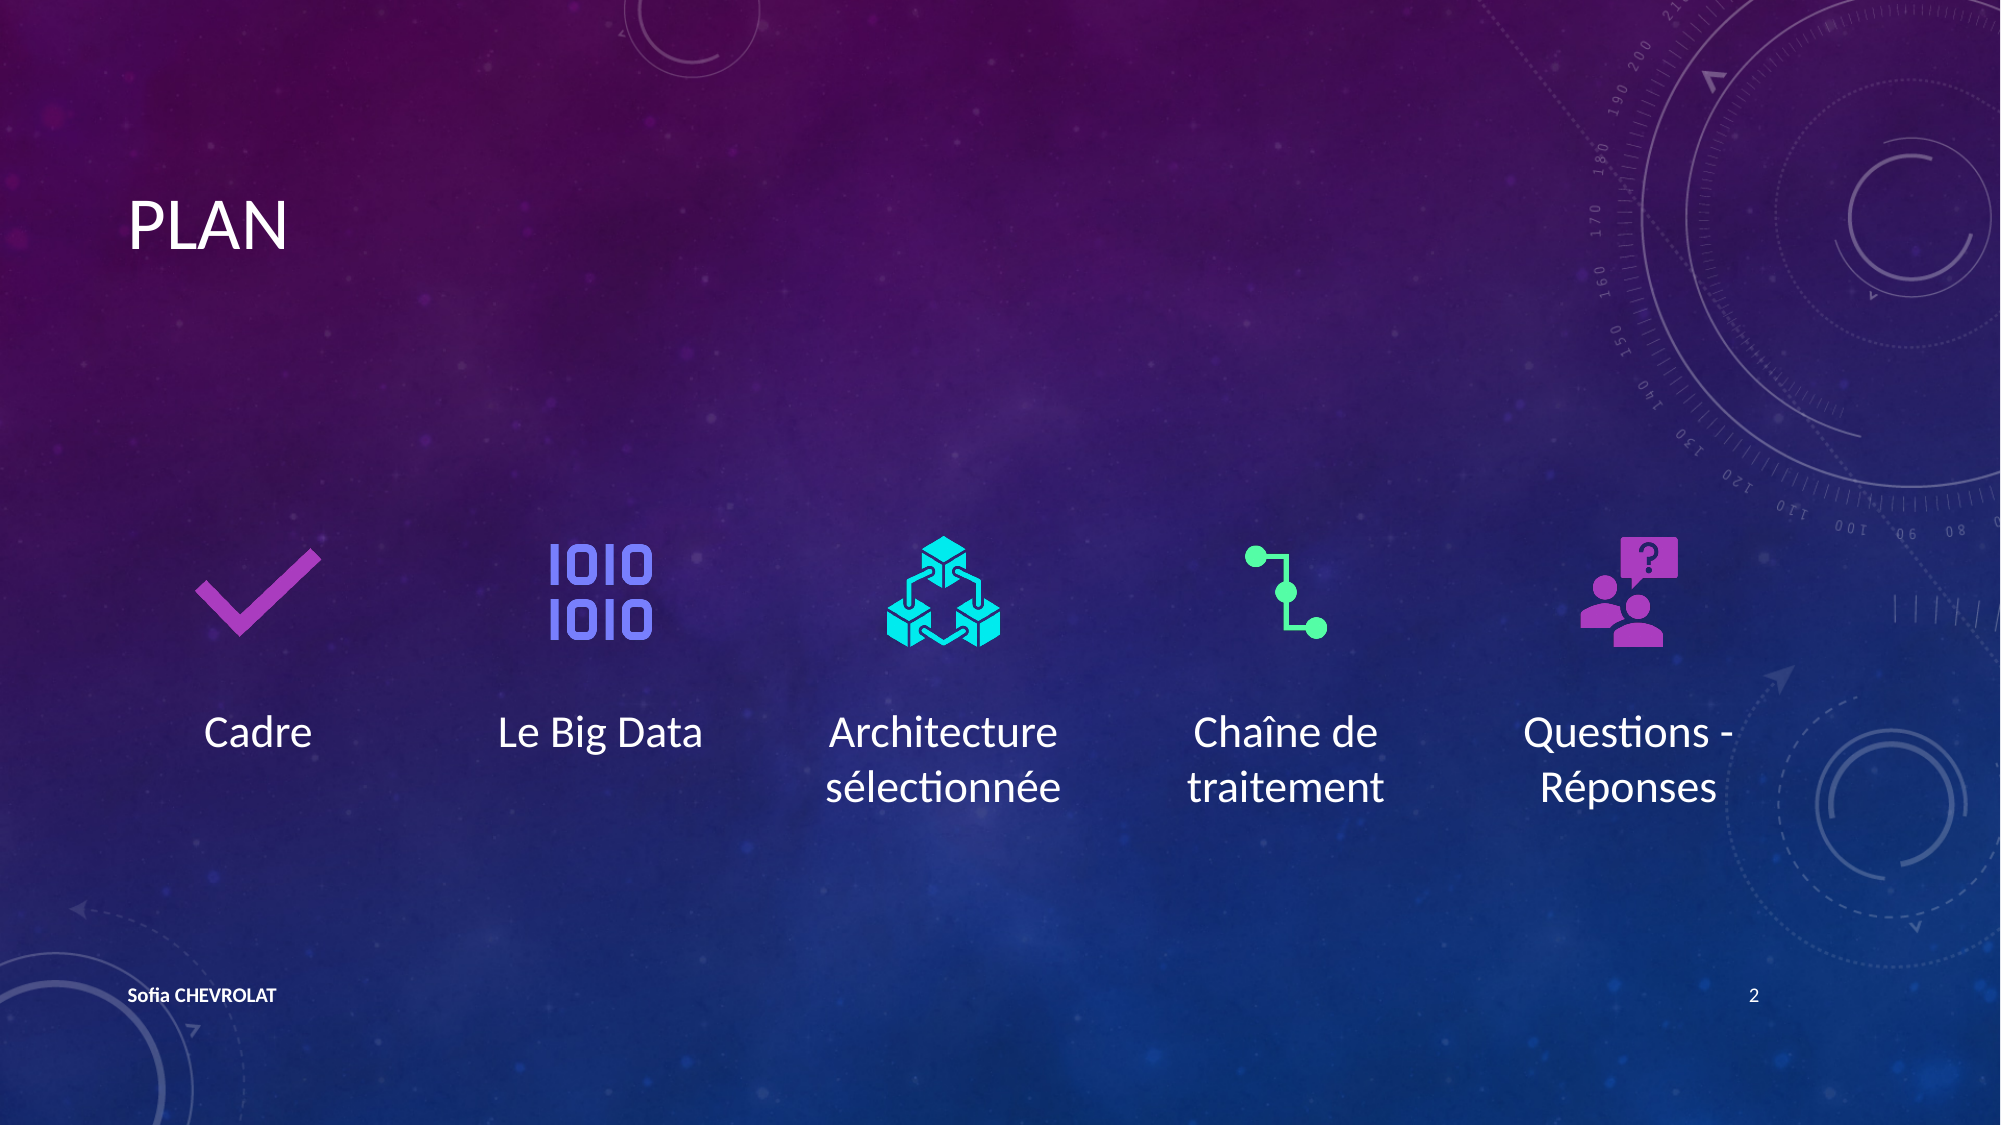

# PLAN
Cadre
Le Big Data
Architecture sélectionnée
Chaîne de traitement
Questions - Réponses
Sofia CHEVROLAT
2